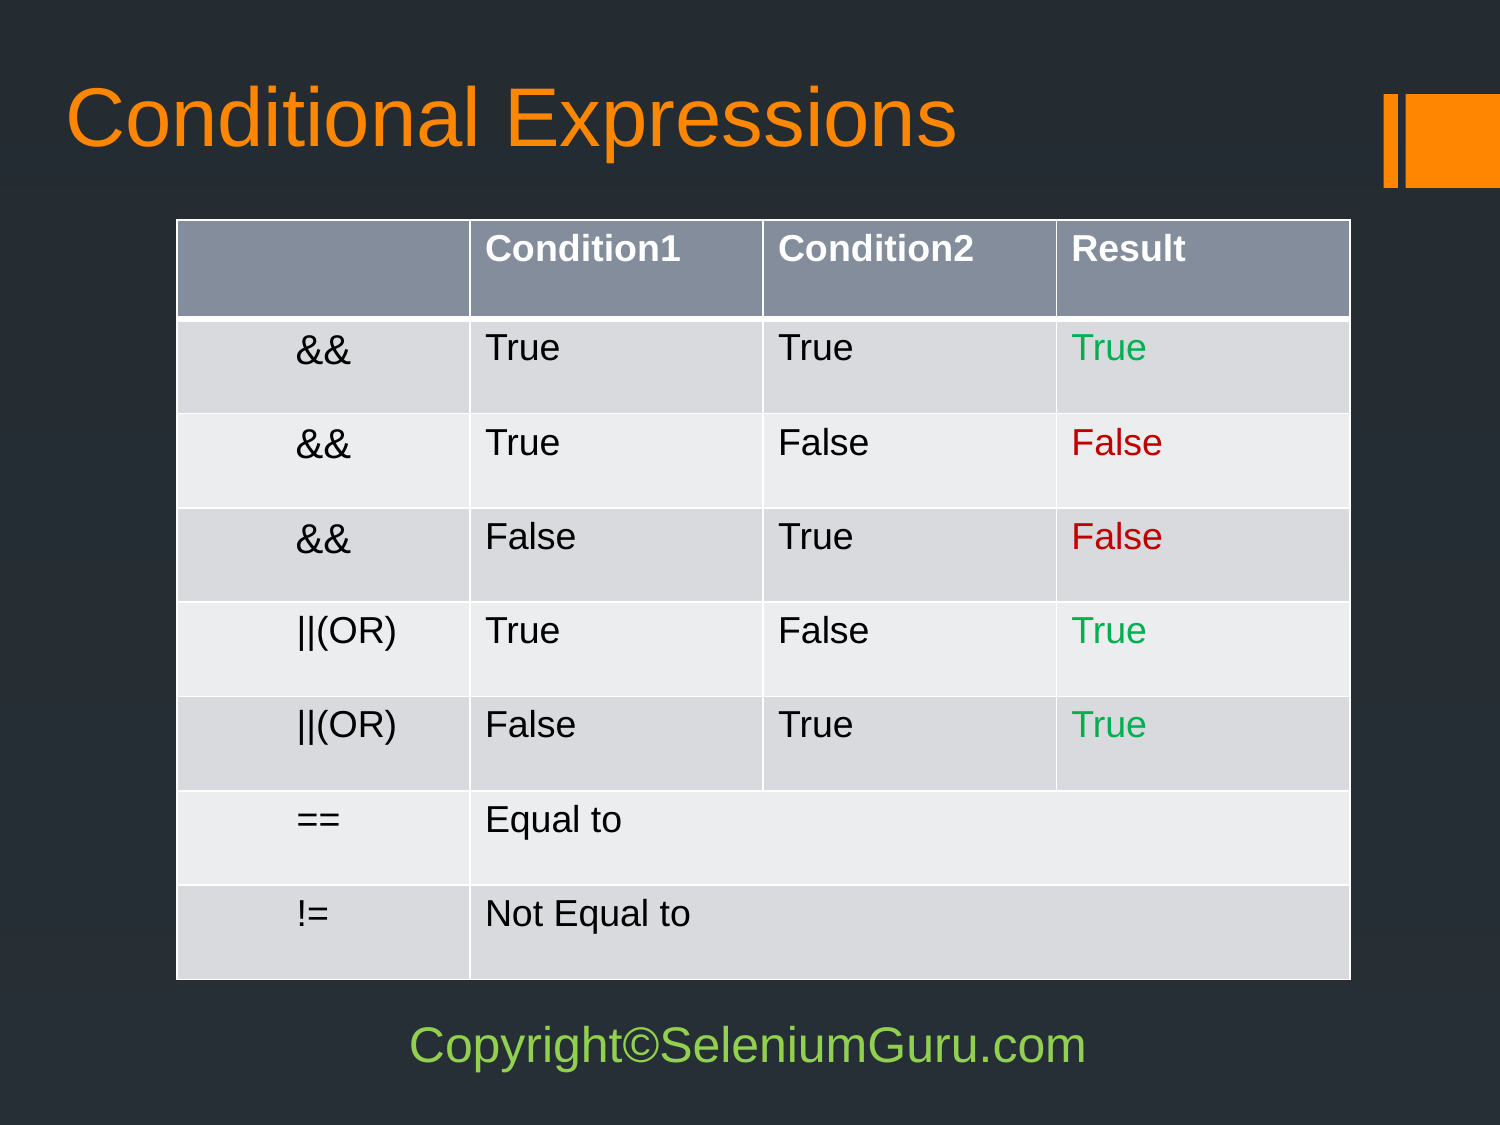

# Conditional Expressions
|  | Condition1 | Condition2 | Result |
| --- | --- | --- | --- |
| && | True | True | True |
| && | True | False | False |
| && | False | True | False |
| ||(OR) | True | False | True |
| ||(OR) | False | True | True |
| == | Equal to |  |  |
| != | Not Equal to |  |  |
Copyright©SeleniumGuru.com